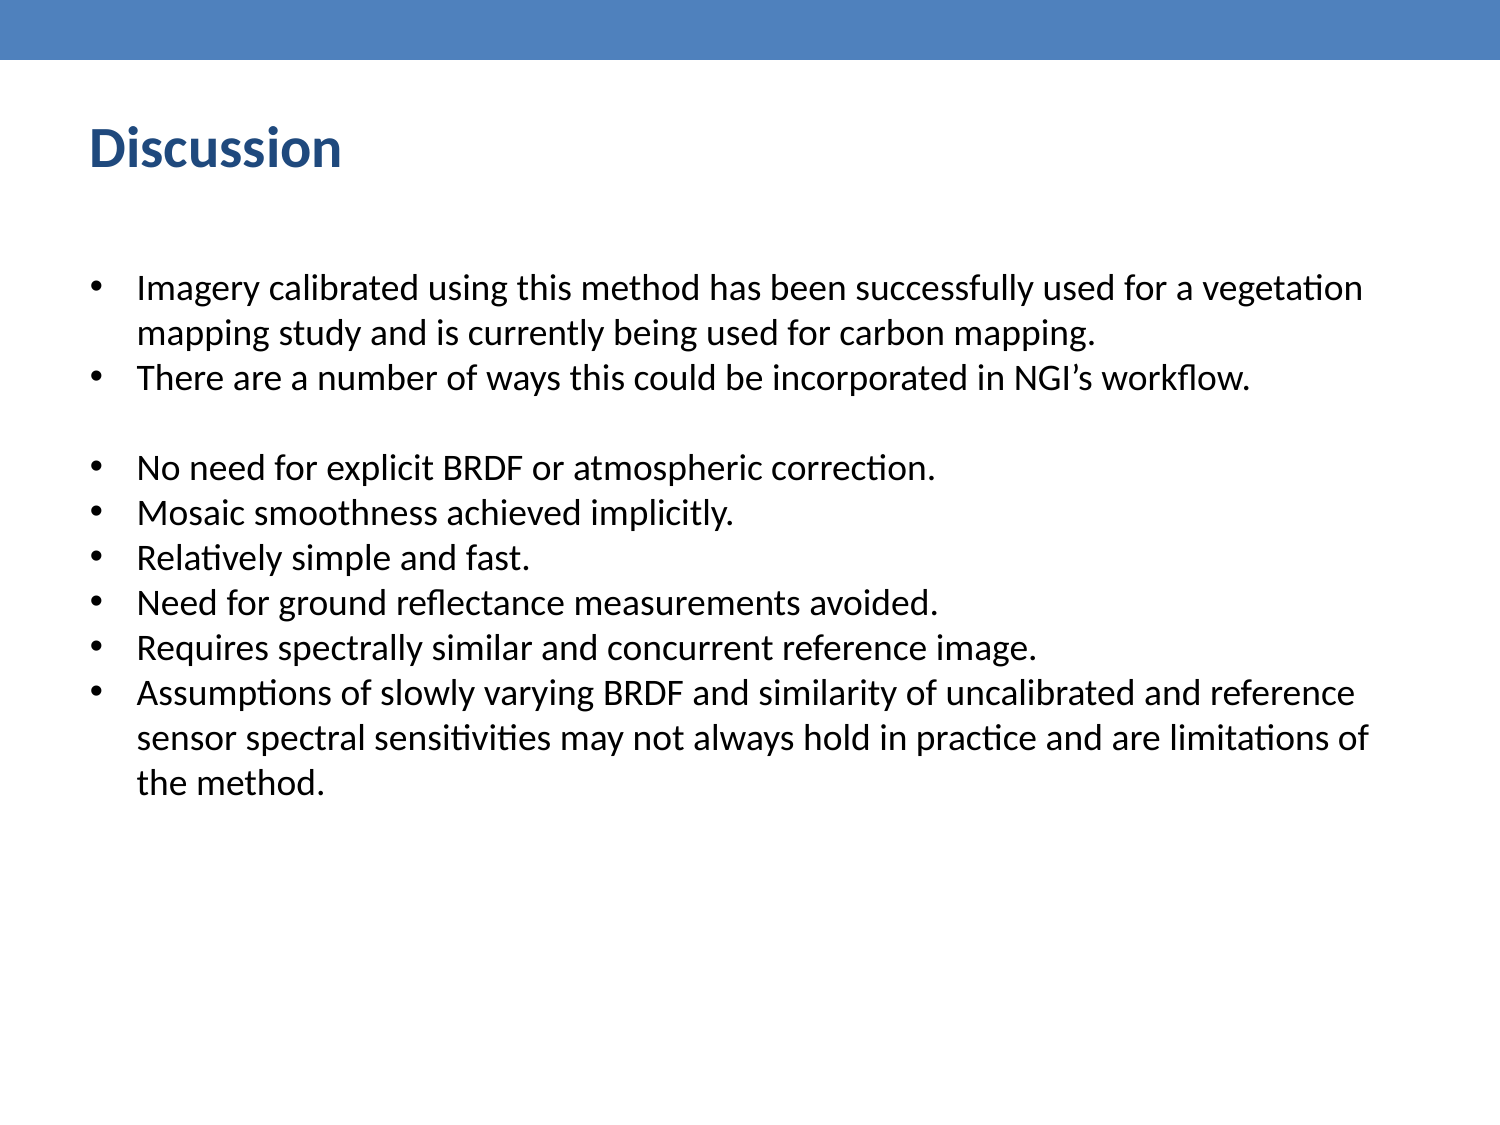

Discussion
Imagery calibrated using this method has been successfully used for a vegetation mapping study and is currently being used for carbon mapping.
There are a number of ways this could be incorporated in NGI’s workflow.

No need for explicit BRDF or atmospheric correction.
Mosaic smoothness achieved implicitly.
Relatively simple and fast.
Need for ground reflectance measurements avoided.
Requires spectrally similar and concurrent reference image.
Assumptions of slowly varying BRDF and similarity of uncalibrated and reference sensor spectral sensitivities may not always hold in practice and are limitations of the method.